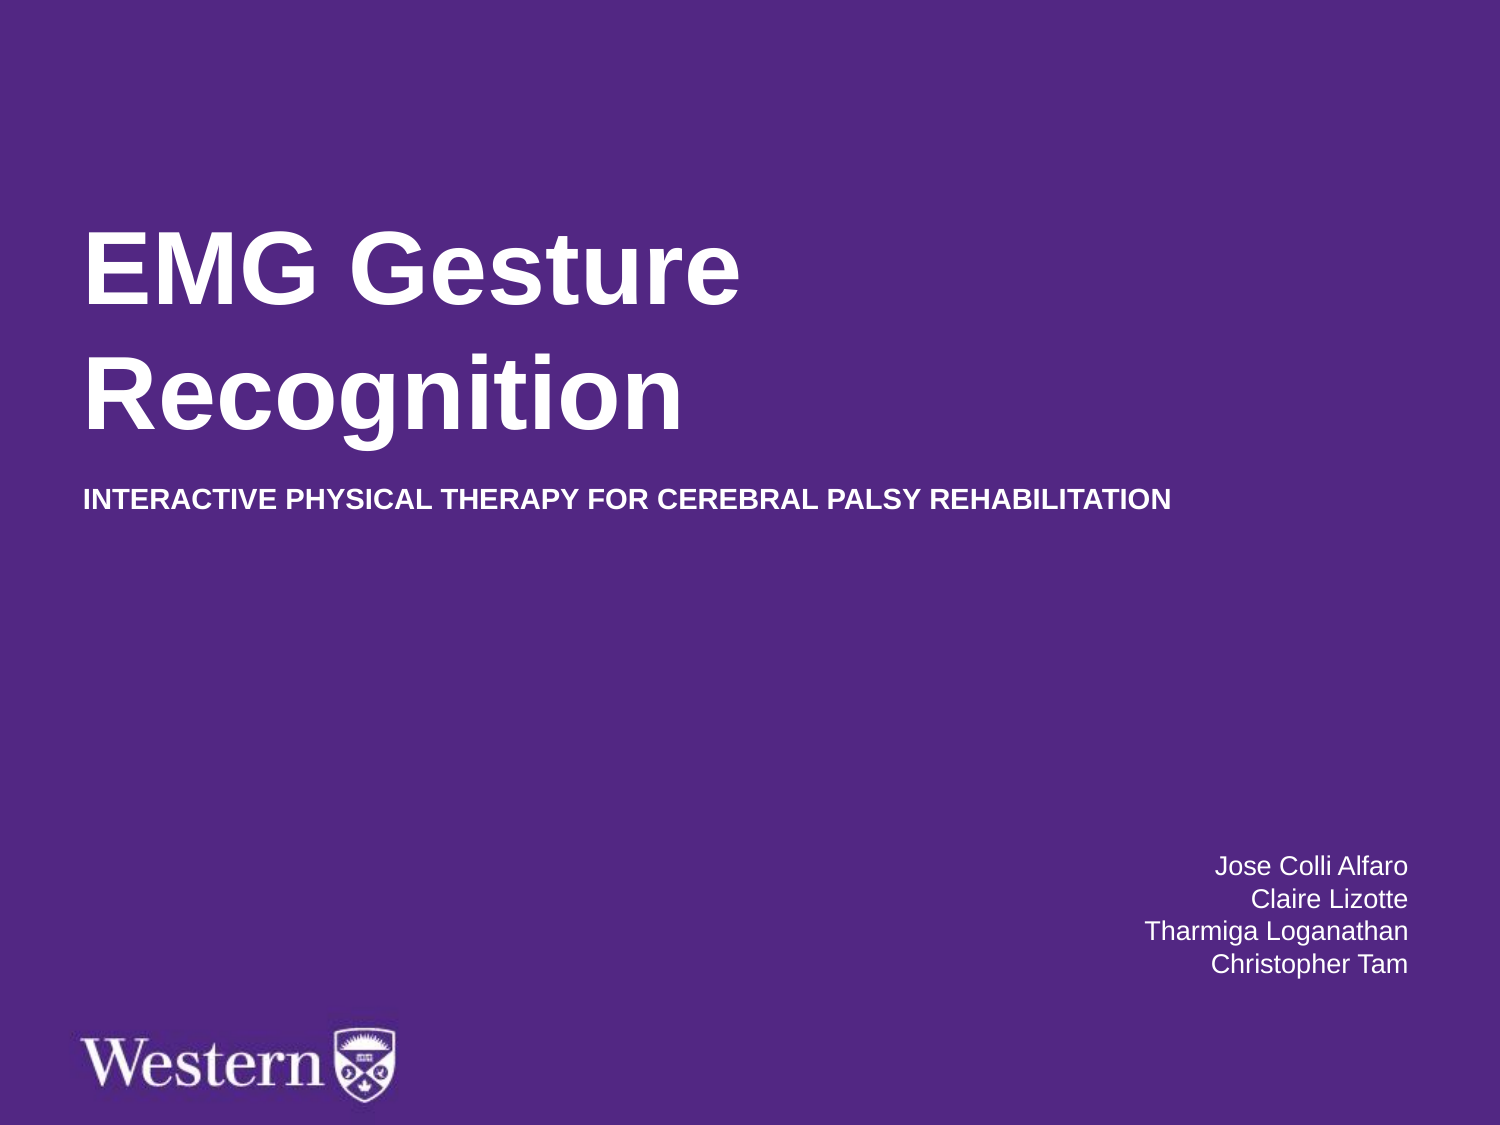

EMG Gesture Recognition
INTERACTIVE PHYSICAL THERAPY FOR CEREBRAL PALSY REHABILITATION
Jose Colli Alfaro
Claire Lizotte
Tharmiga Loganathan
Christopher Tam